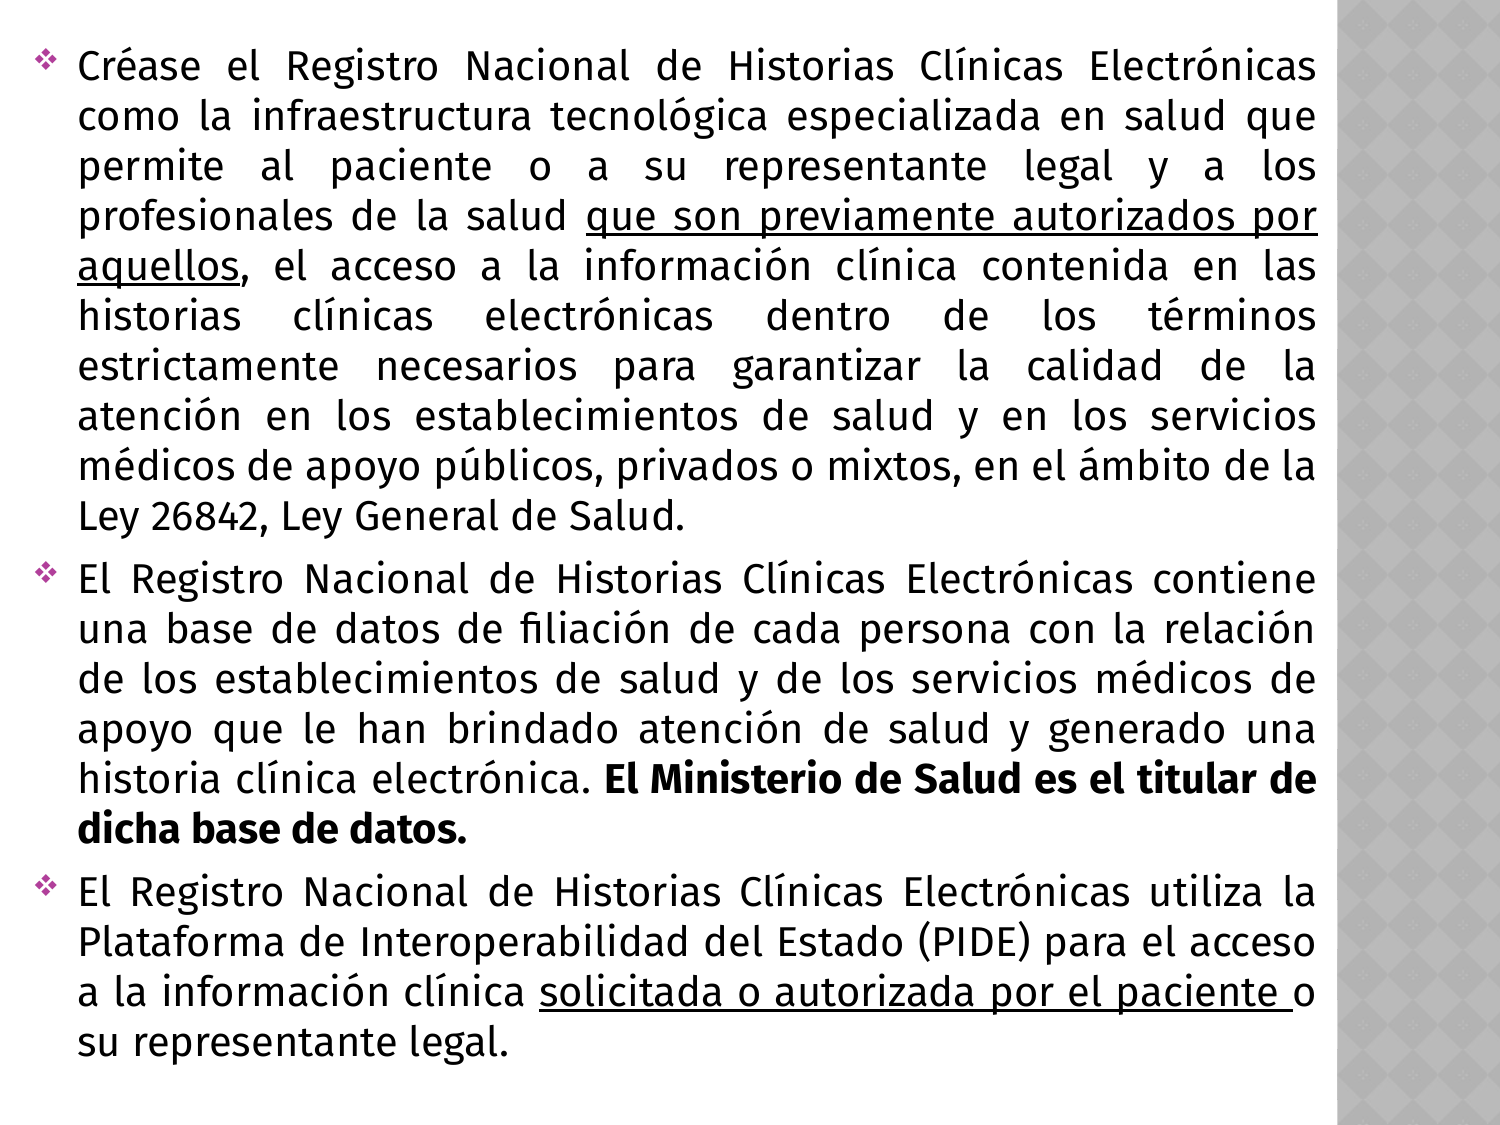

Créase el Registro Nacional de Historias Clínicas Electrónicas como la infraestructura tecnológica especializada en salud que permite al paciente o a su representante legal y a los profesionales de la salud que son previamente autorizados por aquellos, el acceso a la información clínica contenida en las historias clínicas electrónicas dentro de los términos estrictamente necesarios para garantizar la calidad de la atención en los establecimientos de salud y en los servicios médicos de apoyo públicos, privados o mixtos, en el ámbito de la Ley 26842, Ley General de Salud.
El Registro Nacional de Historias Clínicas Electrónicas contiene una base de datos de filiación de cada persona con la relación de los establecimientos de salud y de los servicios médicos de apoyo que le han brindado atención de salud y generado una historia clínica electrónica. El Ministerio de Salud es el titular de dicha base de datos.
El Registro Nacional de Historias Clínicas Electrónicas utiliza la Plataforma de Interoperabilidad del Estado (PIDE) para el acceso a la información clínica solicitada o autorizada por el paciente o su representante legal.